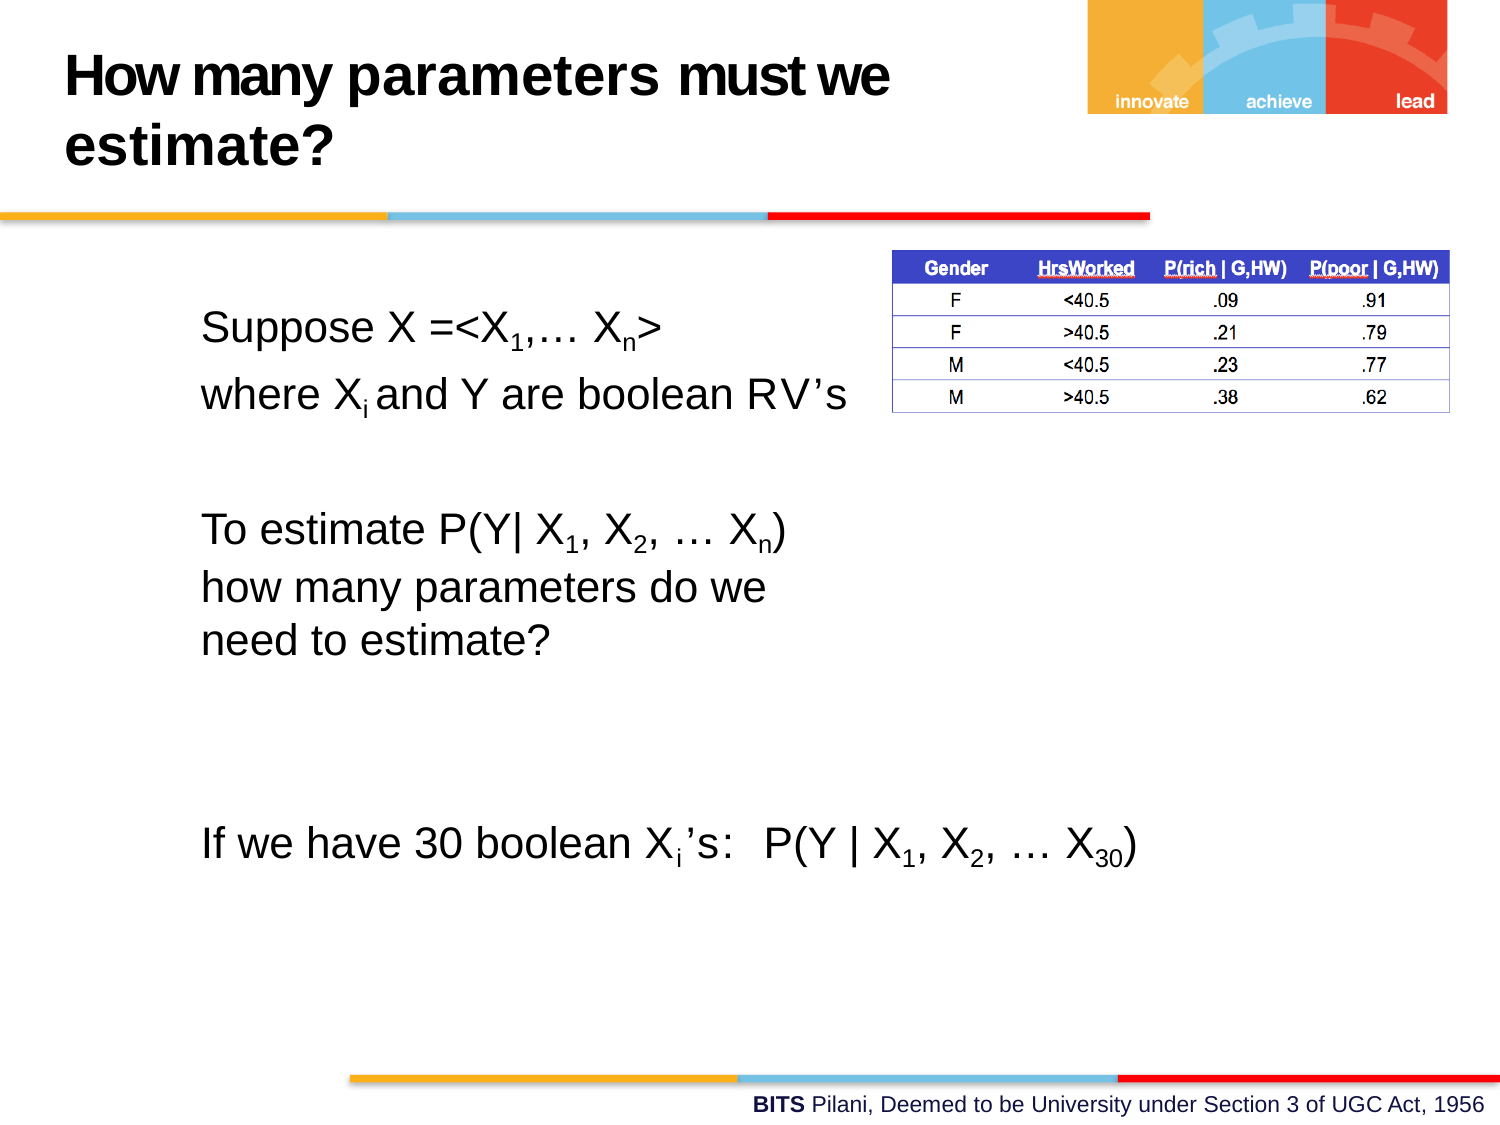

How many parameters must we estimate?

Suppose X =<X1,… Xn>
where Xi and Y are boolean RV’s

To estimate P(Y| X1, X2, … Xn) how many parameters do we need to estimate?

If we have 30 boolean Xi’s:	P(Y | X1, X2, … X30)